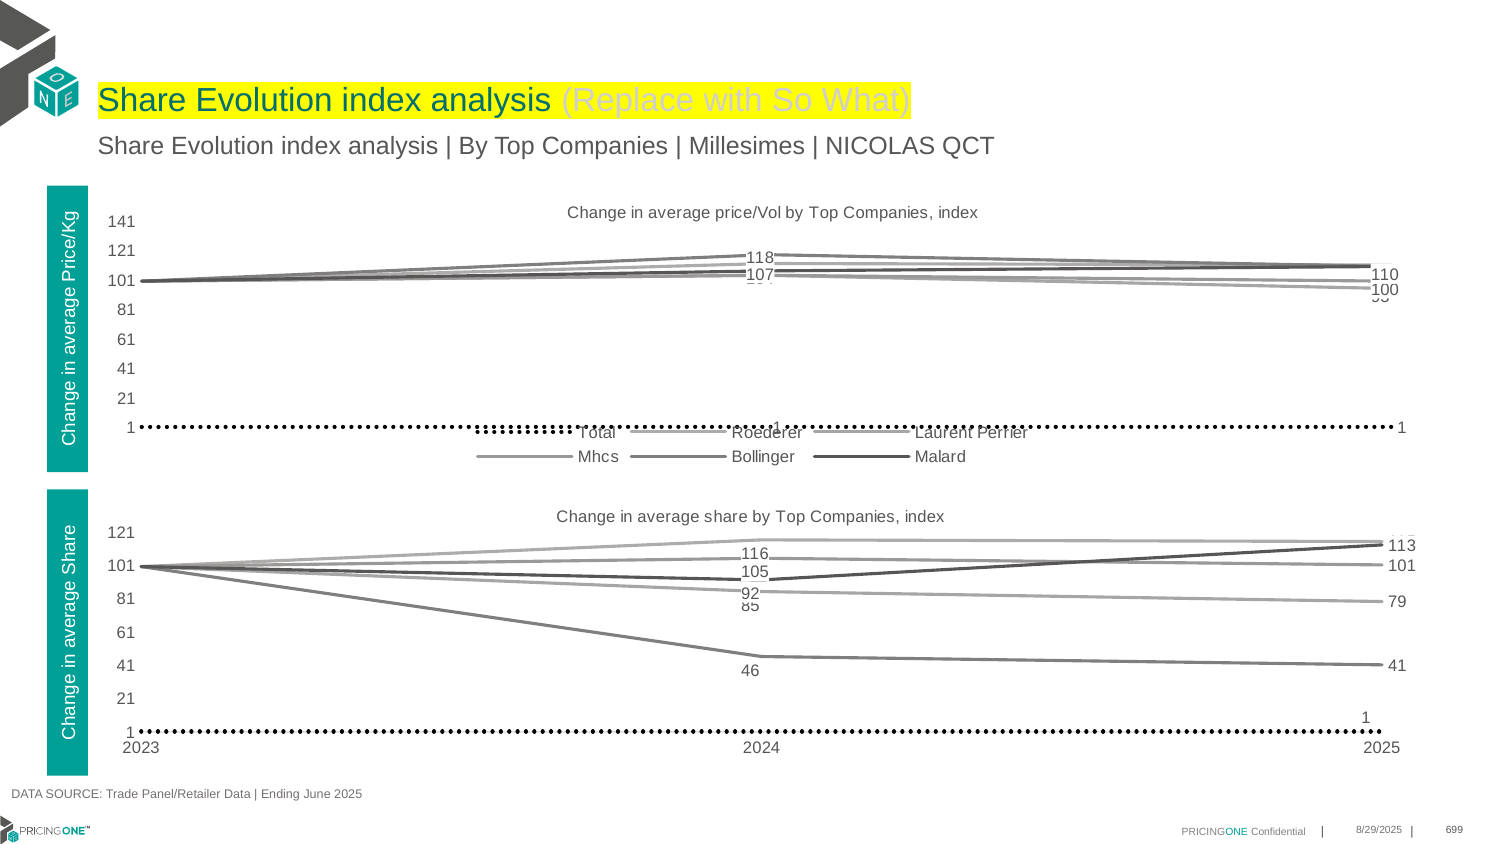

# Share Evolution index analysis (Replace with So What)
Share Evolution index analysis | By Top Companies | Millesimes | NICOLAS QCT

### Chart: Change in average price/Vol by Top Companies, index

| Category | Total | Roederer | Laurent Perrier | Mhcs | Bollinger | Malard |
|---|---|---|---|---|---|---|
| 2023 | 1.0 | 100.0 | 100.0 | 100.0 | 100.0 | 100.0 |
| 2024 | 1.080216192599971 | 112.0 | 104.0 | 104.0 | 118.0 | 107.0 |
| 2025 | 1.0351276392372217 | 111.0 | 95.0 | 100.0 | 110.0 | 110.0 |
Change in average Price/Kg

### Chart: Change in average share by Top Companies, index

| Category | Total | Roederer | Laurent Perrier | Mhcs | Bollinger | Malard |
|---|---|---|---|---|---|---|
| 2023 | 1.0 | 100.0 | 100.0 | 100.0 | 100.0 | 100.0 |
| 2024 | 1.0 | 116.0 | 85.0 | 105.0 | 46.0 | 92.0 |
| 2025 | 1.0 | 115.0 | 79.0 | 101.0 | 41.0 | 113.0 |
Change in average Share
DATA SOURCE: Trade Panel/Retailer Data | Ending June 2025

8/29/2025
699